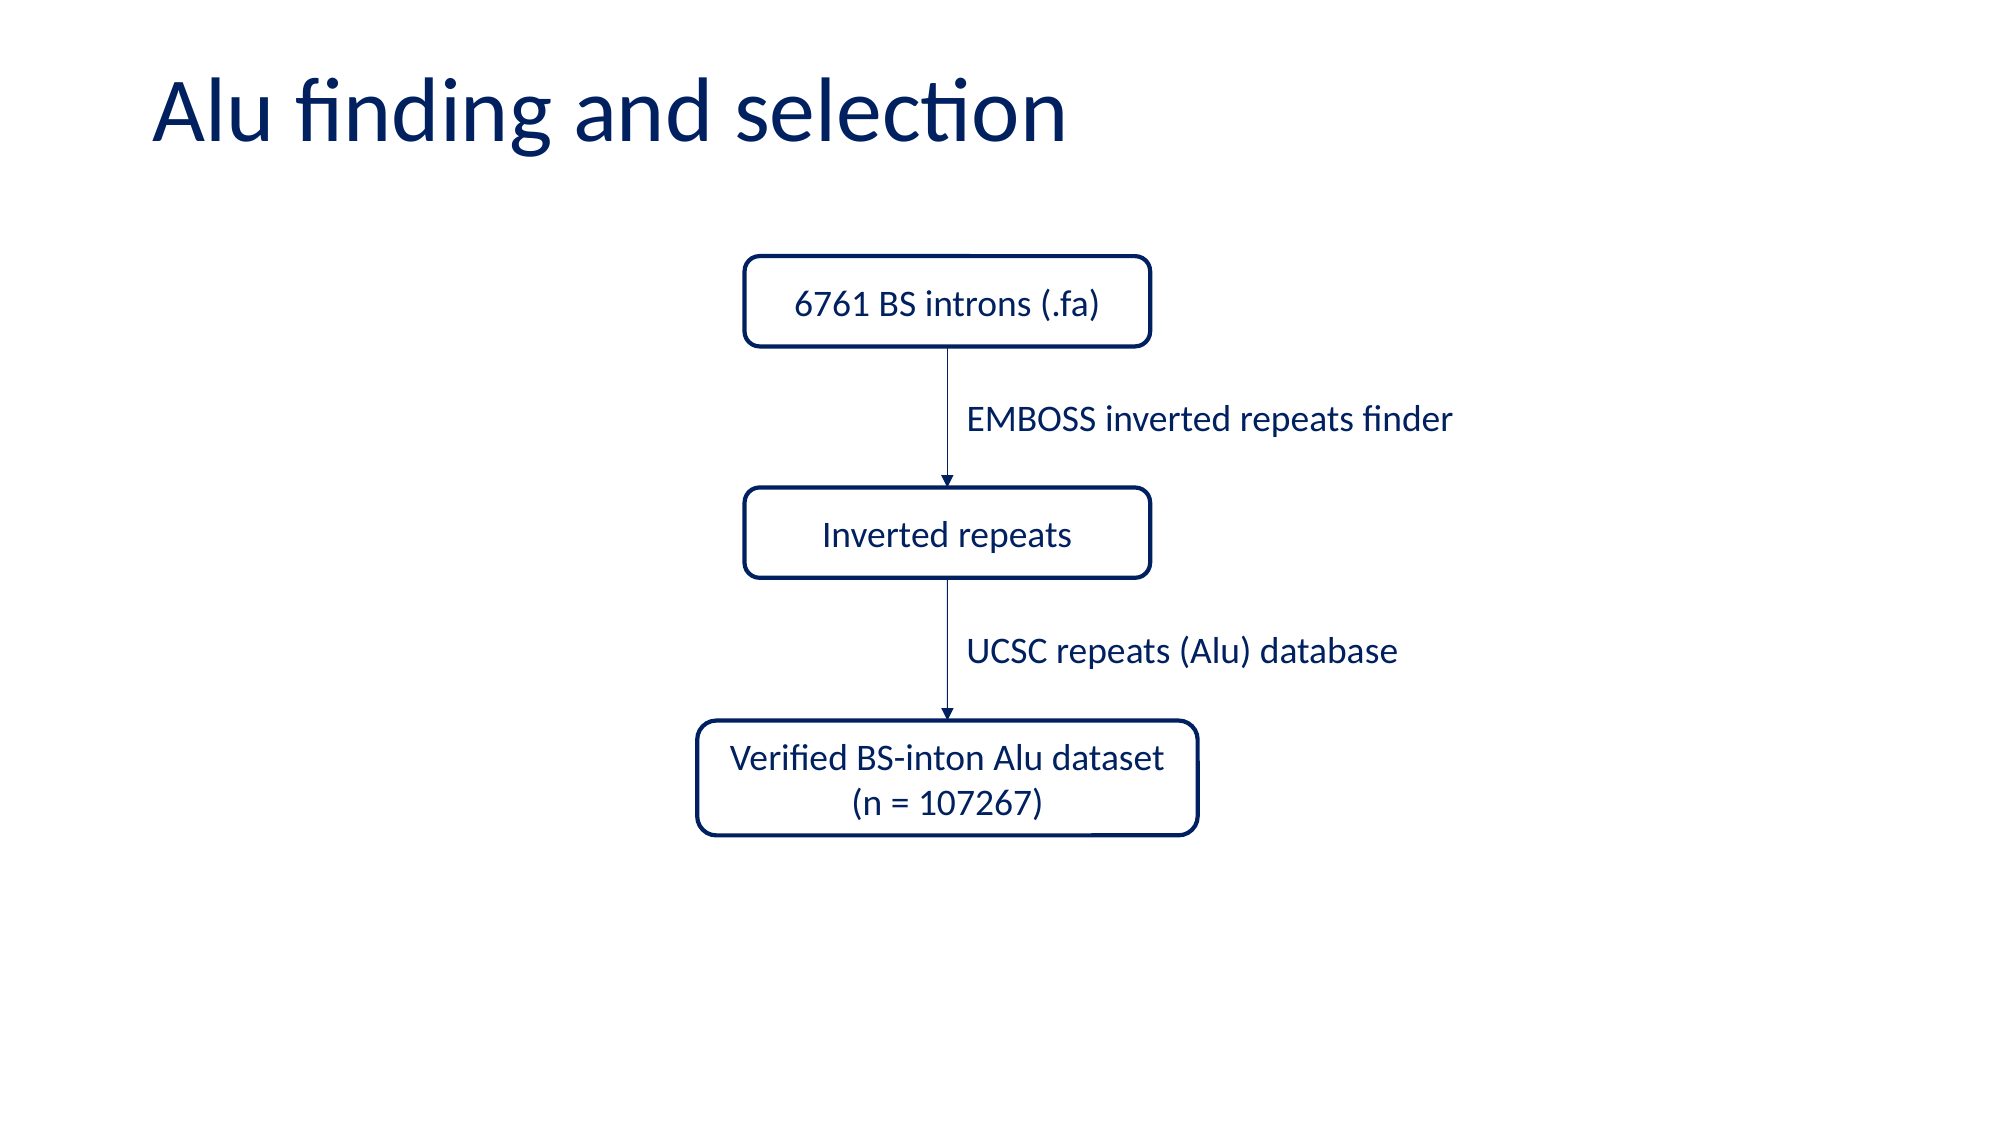

# Alu finding and selection
6761 BS introns (.fa)
EMBOSS inverted repeats finder
Inverted repeats
UCSC repeats (Alu) database
Verified BS-inton Alu dataset
(n = 107267)